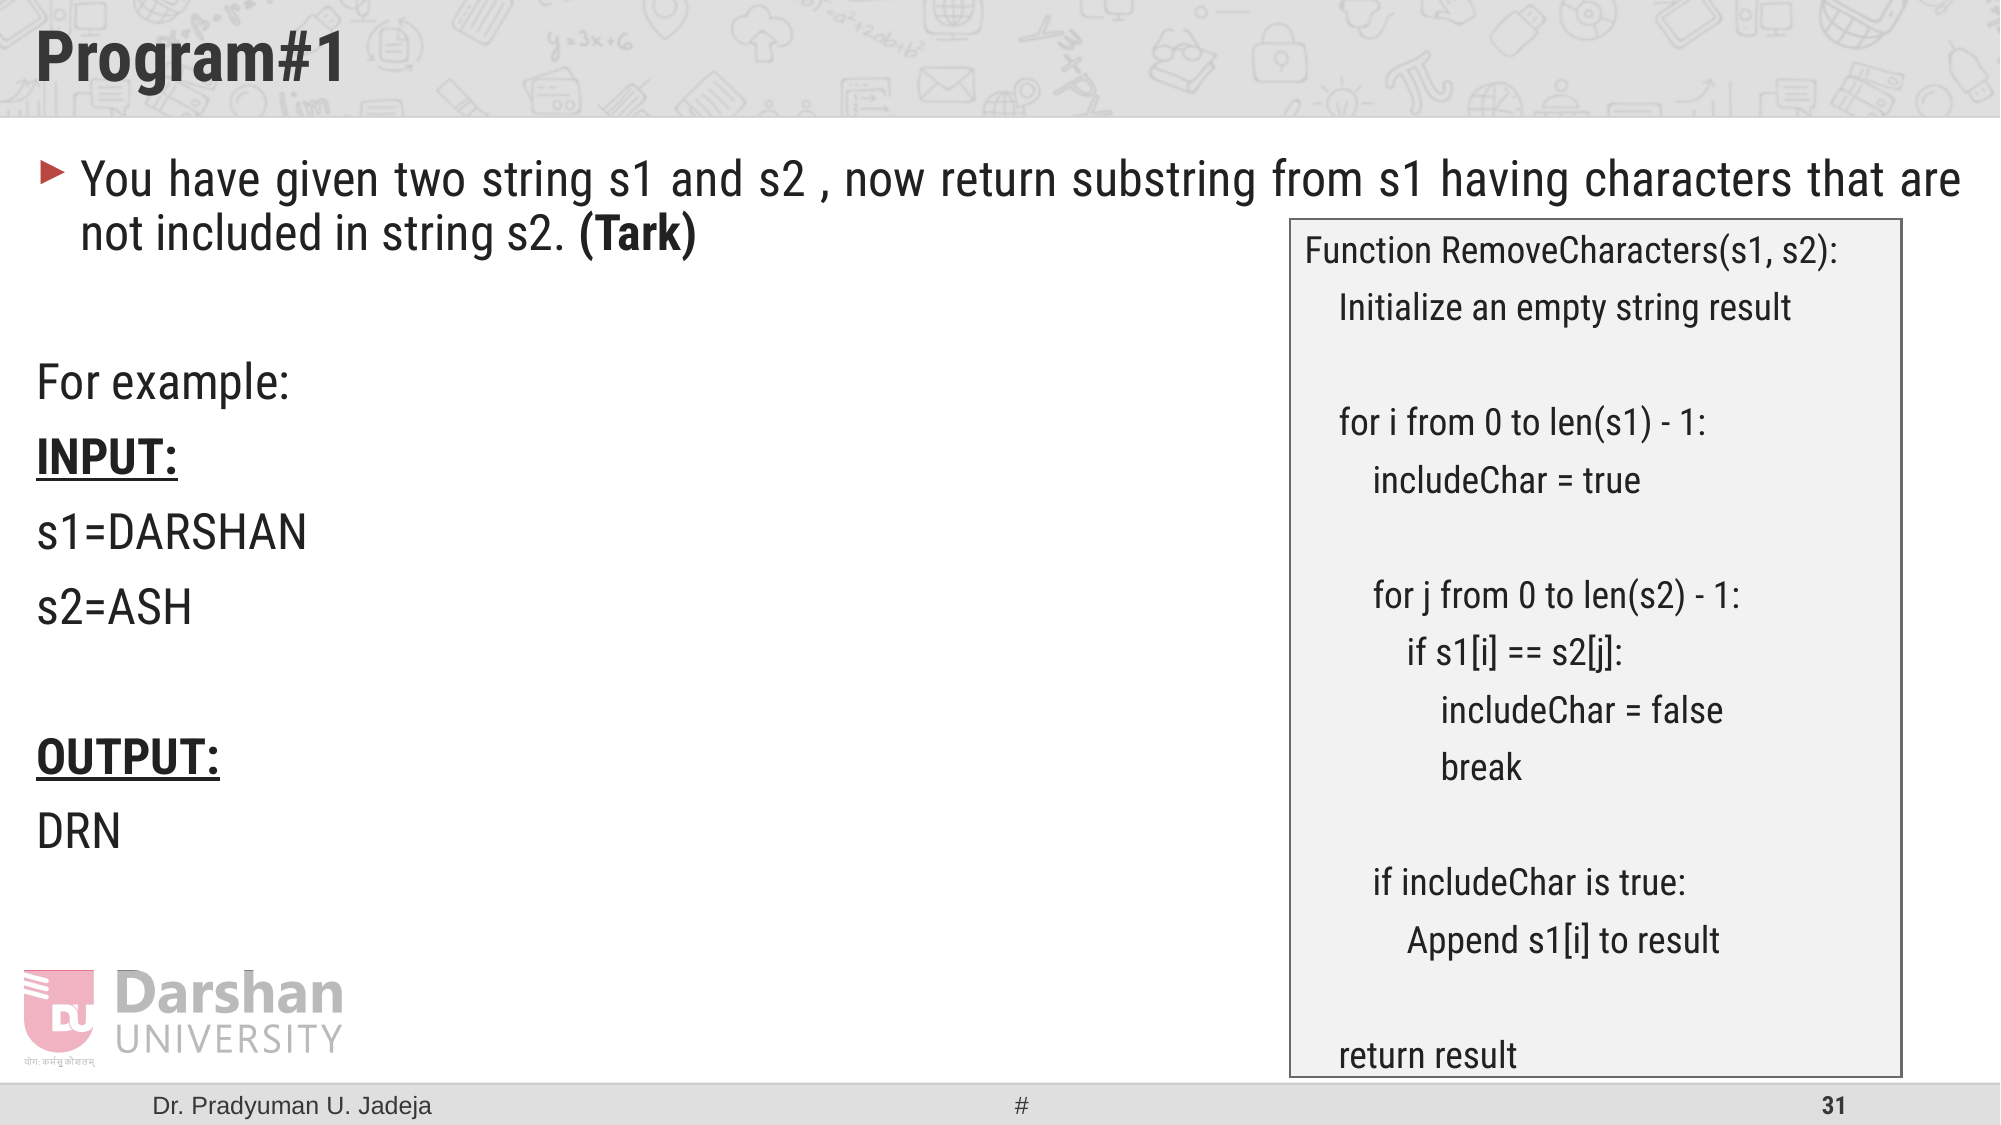

# Program#1
You have given two string s1 and s2 , now return substring from s1 having characters that are not included in string s2. (Tark)

For example:
INPUT:
s1=DARSHAN
s2=ASH

OUTPUT:
DRN

Function RemoveCharacters(s1, s2):
    Initialize an empty string result

    for i from 0 to len(s1) - 1:
        includeChar = true

        for j from 0 to len(s2) - 1:
            if s1[i] == s2[j]:
                includeChar = false
                break

        if includeChar is true:
            Append s1[i] to result

    return result